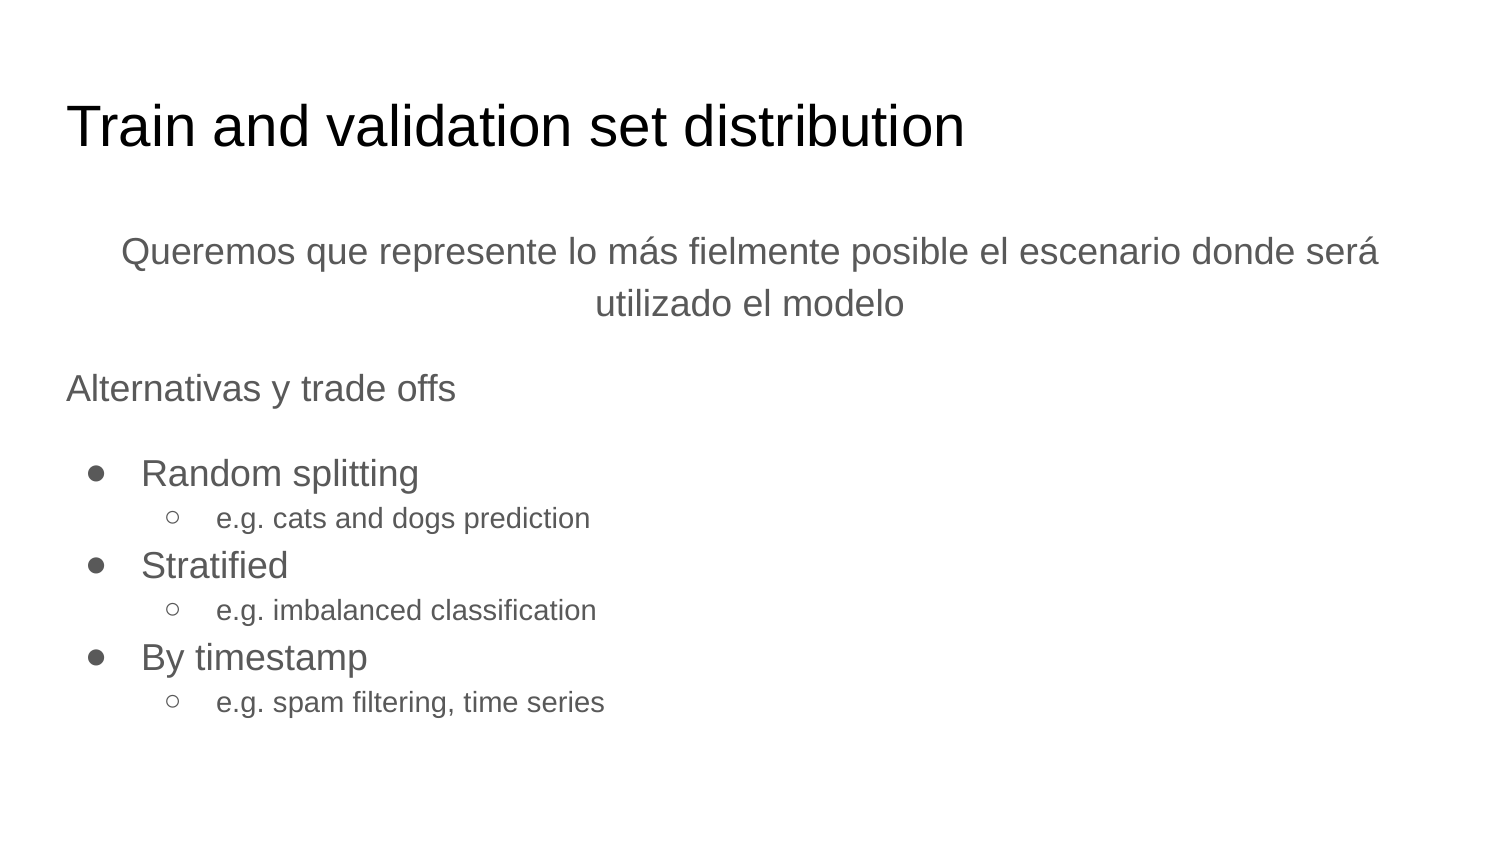

# Train and validation set distribution
Queremos que represente lo más fielmente posible el escenario donde será utilizado el modelo
Alternativas y trade offs
Random splitting
e.g. cats and dogs prediction
Stratified
e.g. imbalanced classification
By timestamp
e.g. spam filtering, time series